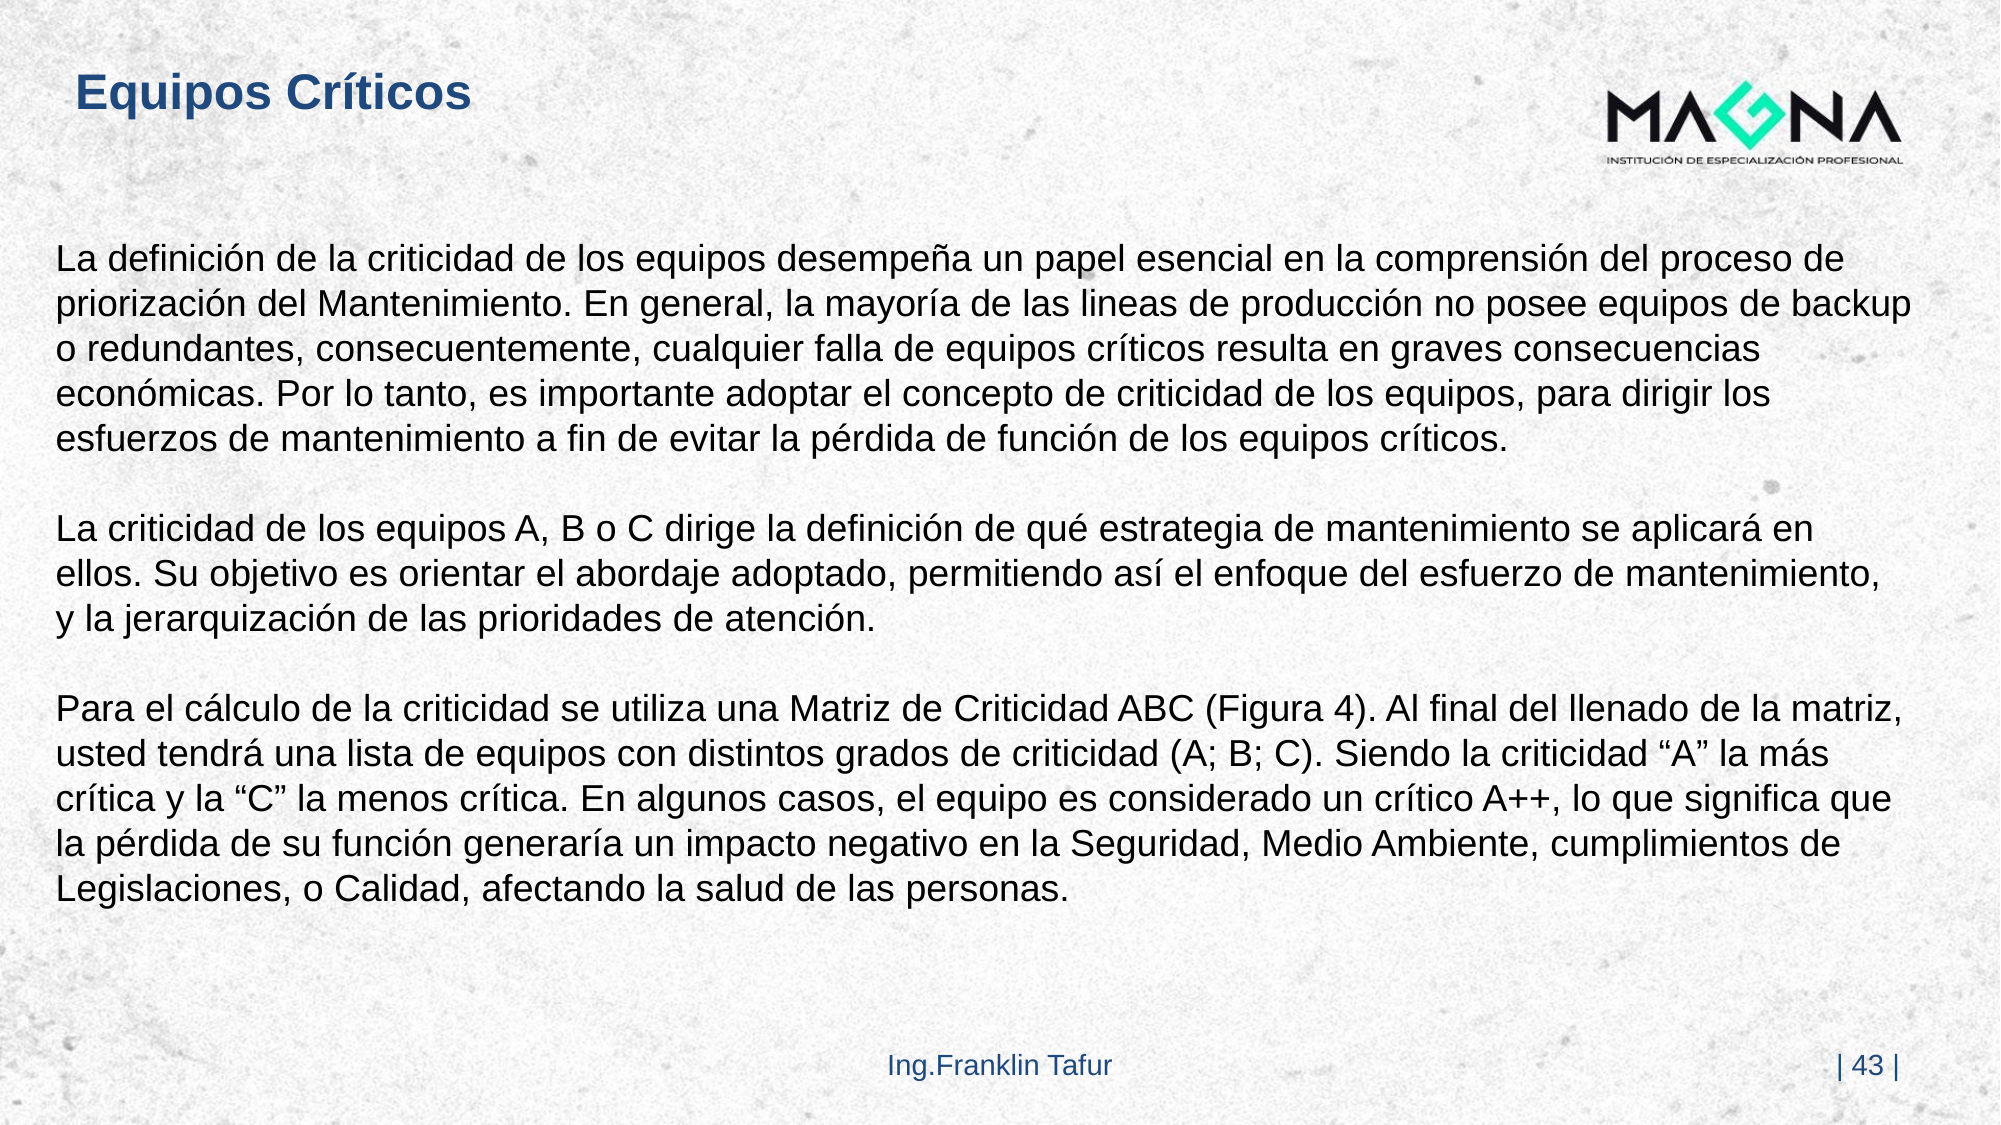

Ing.Franklin Tafur
| 43 |
Equipos Críticos
La definición de la criticidad de los equipos desempeña un papel esencial en la comprensión del proceso de
priorización del Mantenimiento. En general, la mayoría de las lineas de producción no posee equipos de backup o redundantes, consecuentemente, cualquier falla de equipos críticos resulta en graves consecuencias
económicas. Por lo tanto, es importante adoptar el concepto de criticidad de los equipos, para dirigir los
esfuerzos de mantenimiento a fin de evitar la pérdida de función de los equipos críticos.
La criticidad de los equipos A, B o C dirige la definición de qué estrategia de mantenimiento se aplicará en
ellos. Su objetivo es orientar el abordaje adoptado, permitiendo así el enfoque del esfuerzo de mantenimiento,
y la jerarquización de las prioridades de atención.
Para el cálculo de la criticidad se utiliza una Matriz de Criticidad ABC (Figura 4). Al final del llenado de la matriz,
usted tendrá una lista de equipos con distintos grados de criticidad (A; B; C). Siendo la criticidad “A” la más
crítica y la “C” la menos crítica. En algunos casos, el equipo es considerado un crítico A++, lo que significa que
la pérdida de su función generaría un impacto negativo en la Seguridad, Medio Ambiente, cumplimientos de
Legislaciones, o Calidad, afectando la salud de las personas.